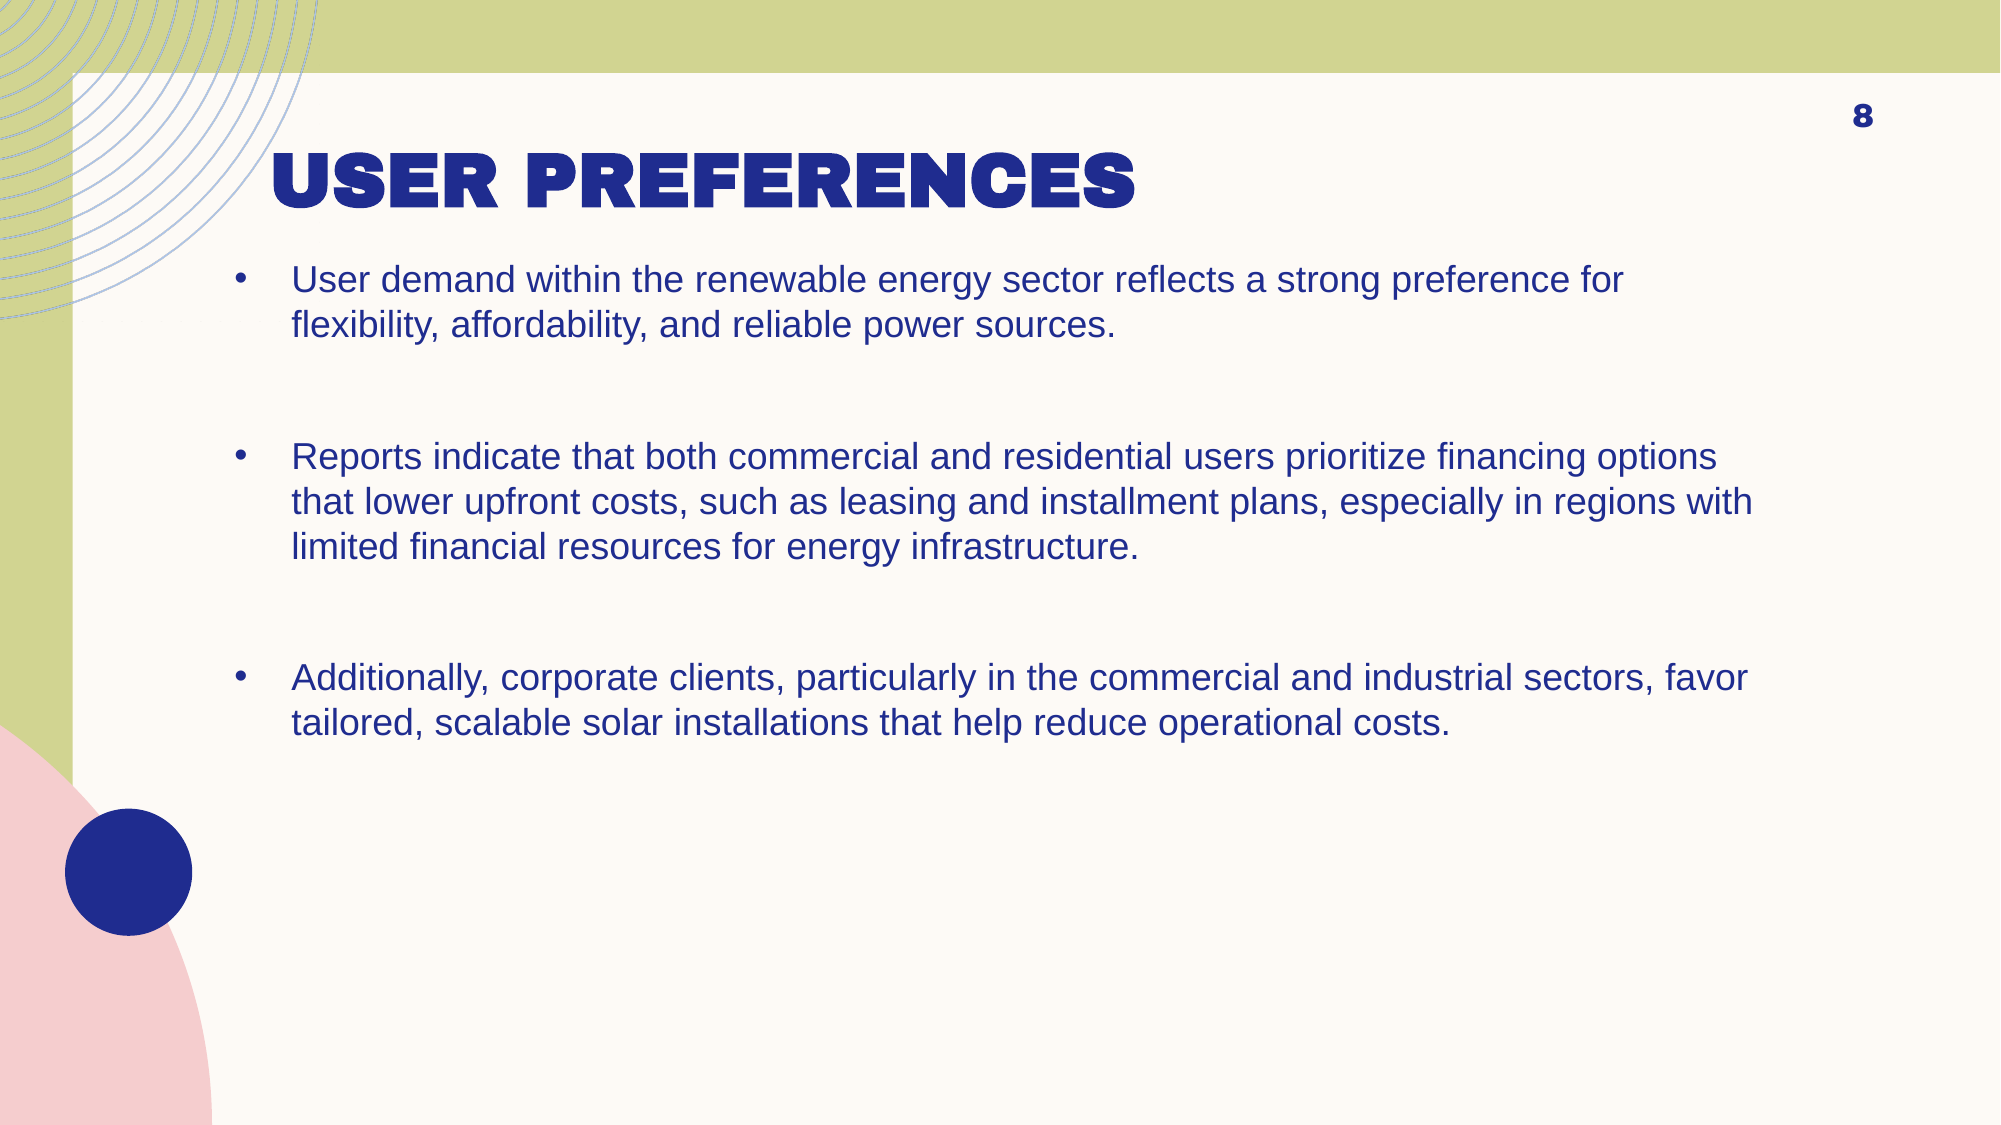

8
# User Preferences
User demand within the renewable energy sector reflects a strong preference for flexibility, affordability, and reliable power sources.

Reports indicate that both commercial and residential users prioritize financing options that lower upfront costs, such as leasing and installment plans, especially in regions with limited financial resources for energy infrastructure.

Additionally, corporate clients, particularly in the commercial and industrial sectors, favor tailored, scalable solar installations that help reduce operational costs.